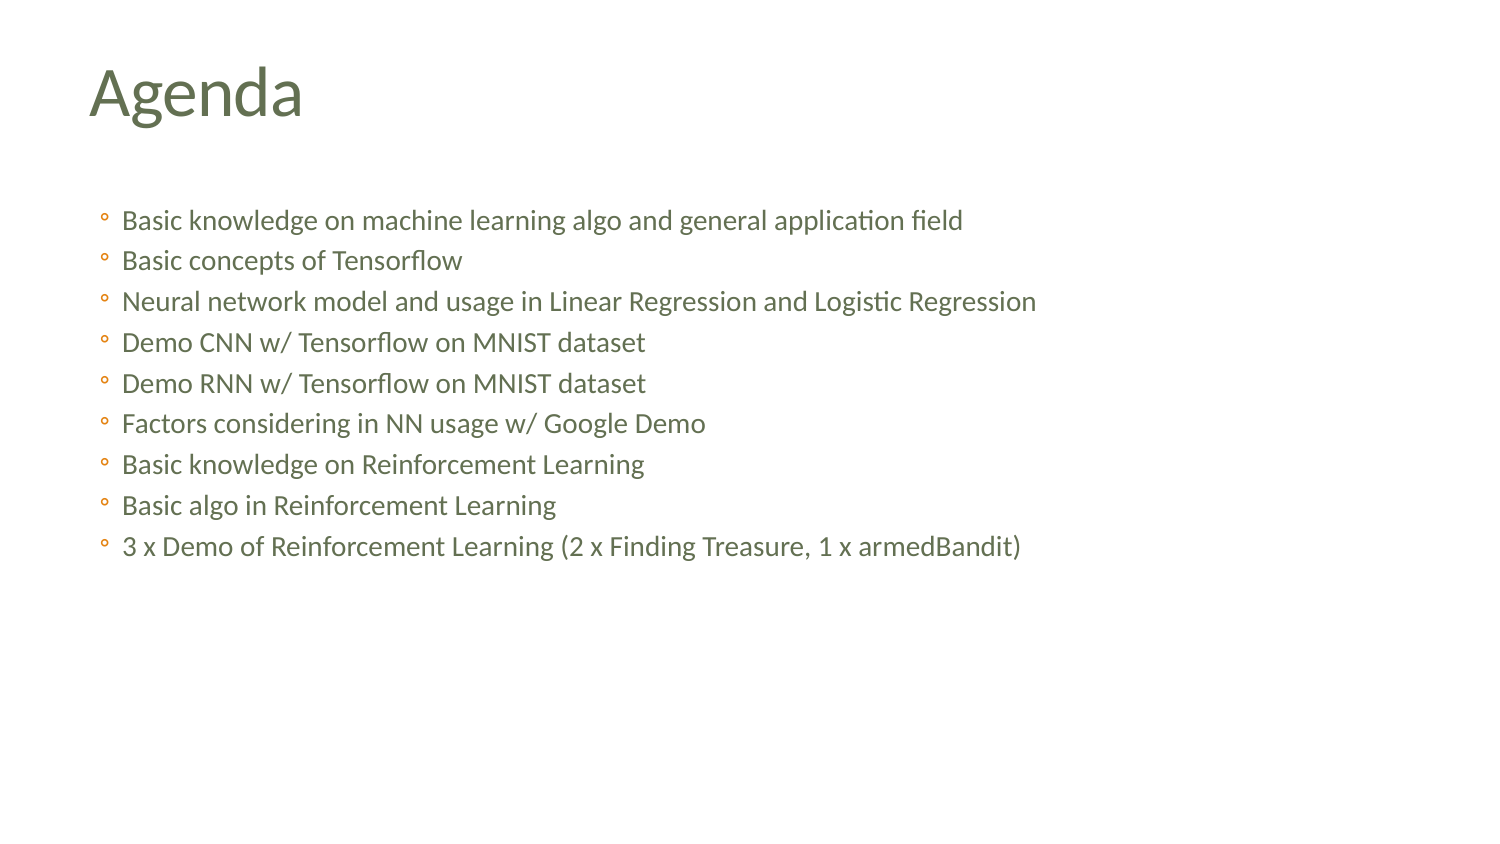

# Agenda
Basic knowledge on machine learning algo and general application field
Basic concepts of Tensorflow
Neural network model and usage in Linear Regression and Logistic Regression
Demo CNN w/ Tensorflow on MNIST dataset
Demo RNN w/ Tensorflow on MNIST dataset
Factors considering in NN usage w/ Google Demo
Basic knowledge on Reinforcement Learning
Basic algo in Reinforcement Learning
3 x Demo of Reinforcement Learning (2 x Finding Treasure, 1 x armedBandit)
2